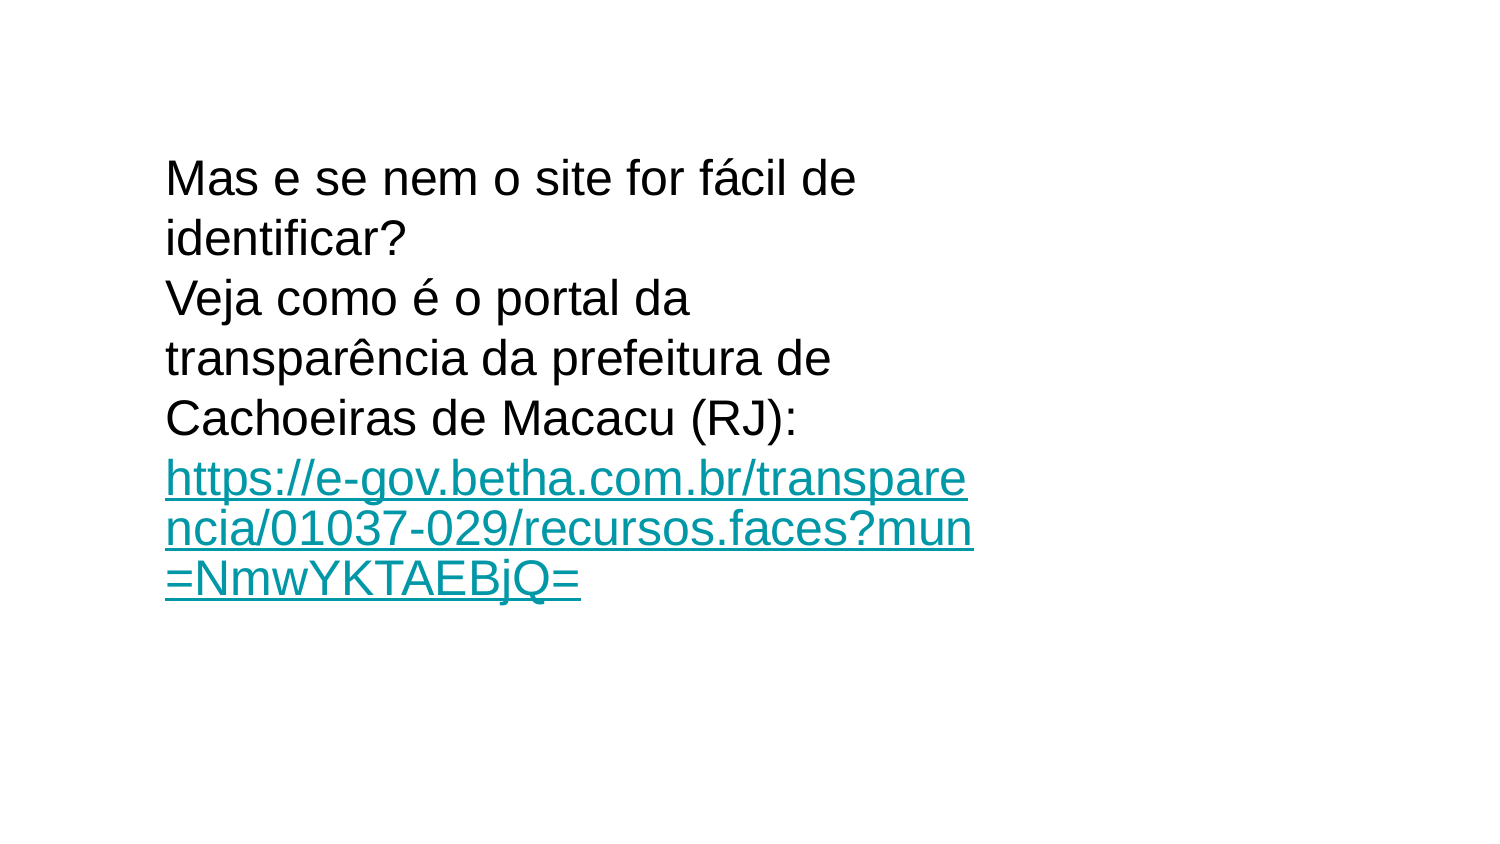

Mas e se nem o site for fácil de identificar?
Veja como é o portal da transparência da prefeitura de Cachoeiras de Macacu (RJ):
https://e-gov.betha.com.br/transparencia/01037-029/recursos.faces?mun=NmwYKTAEBjQ=